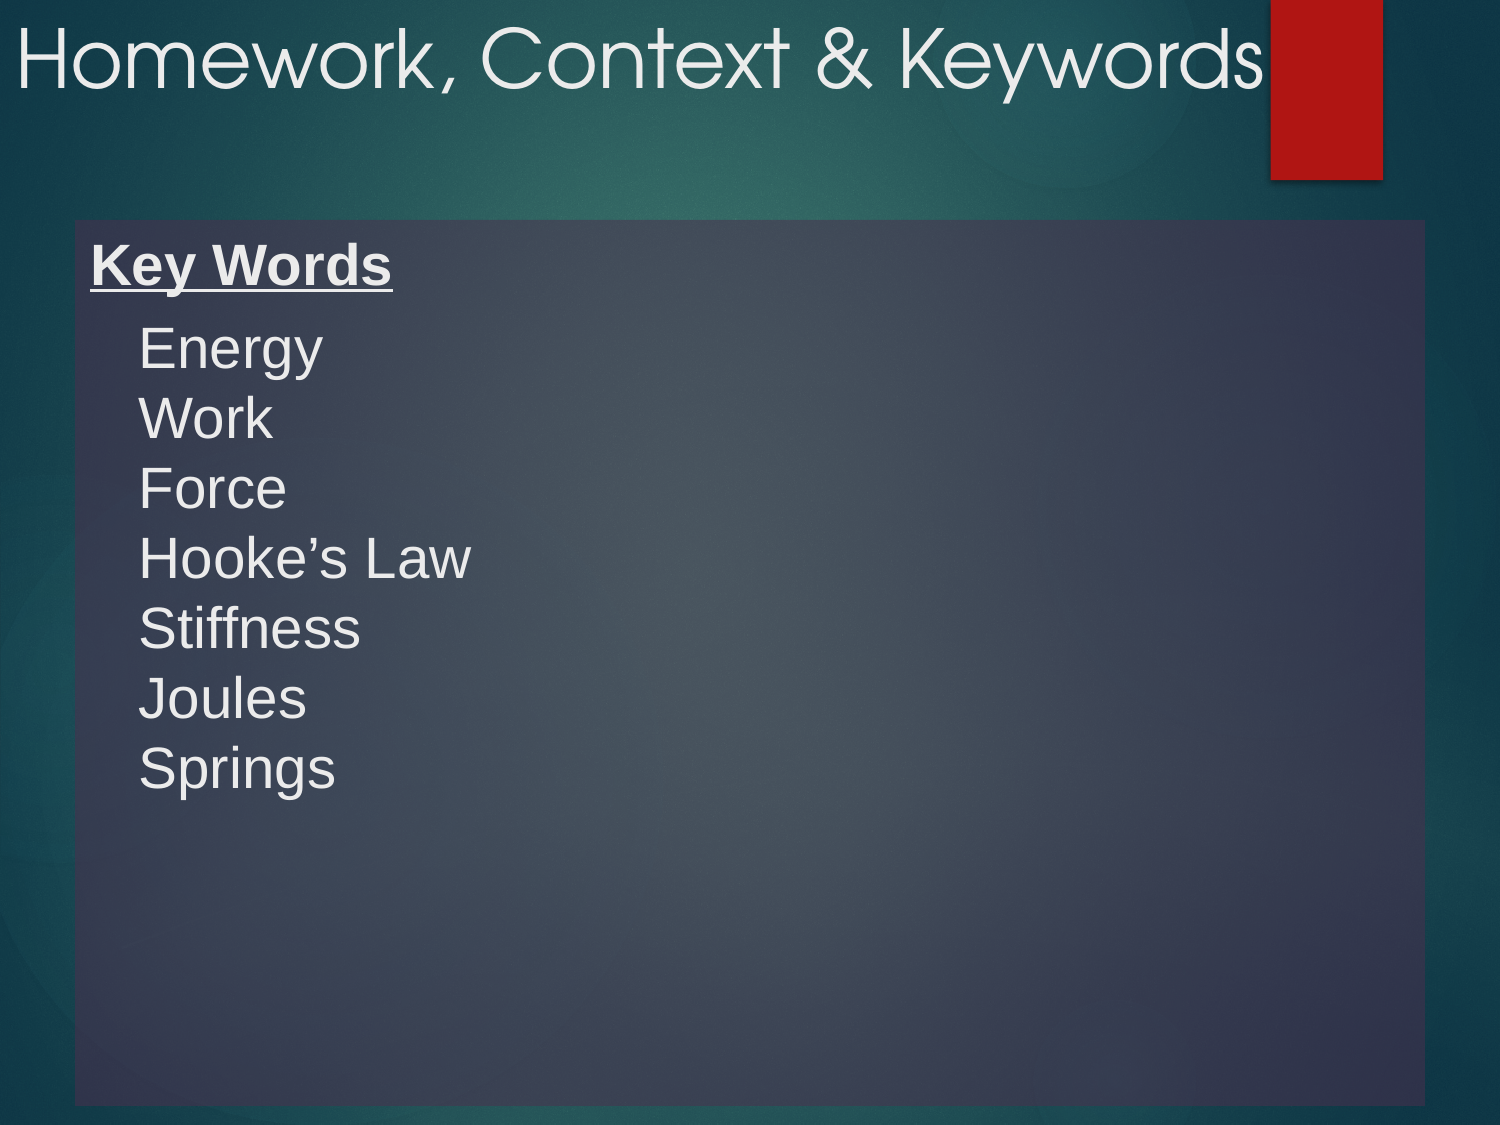

# Homework, Context & Keywords
Key Words

Energy
Work
Force
Hooke’s Law
Stiffness
Joules
Springs